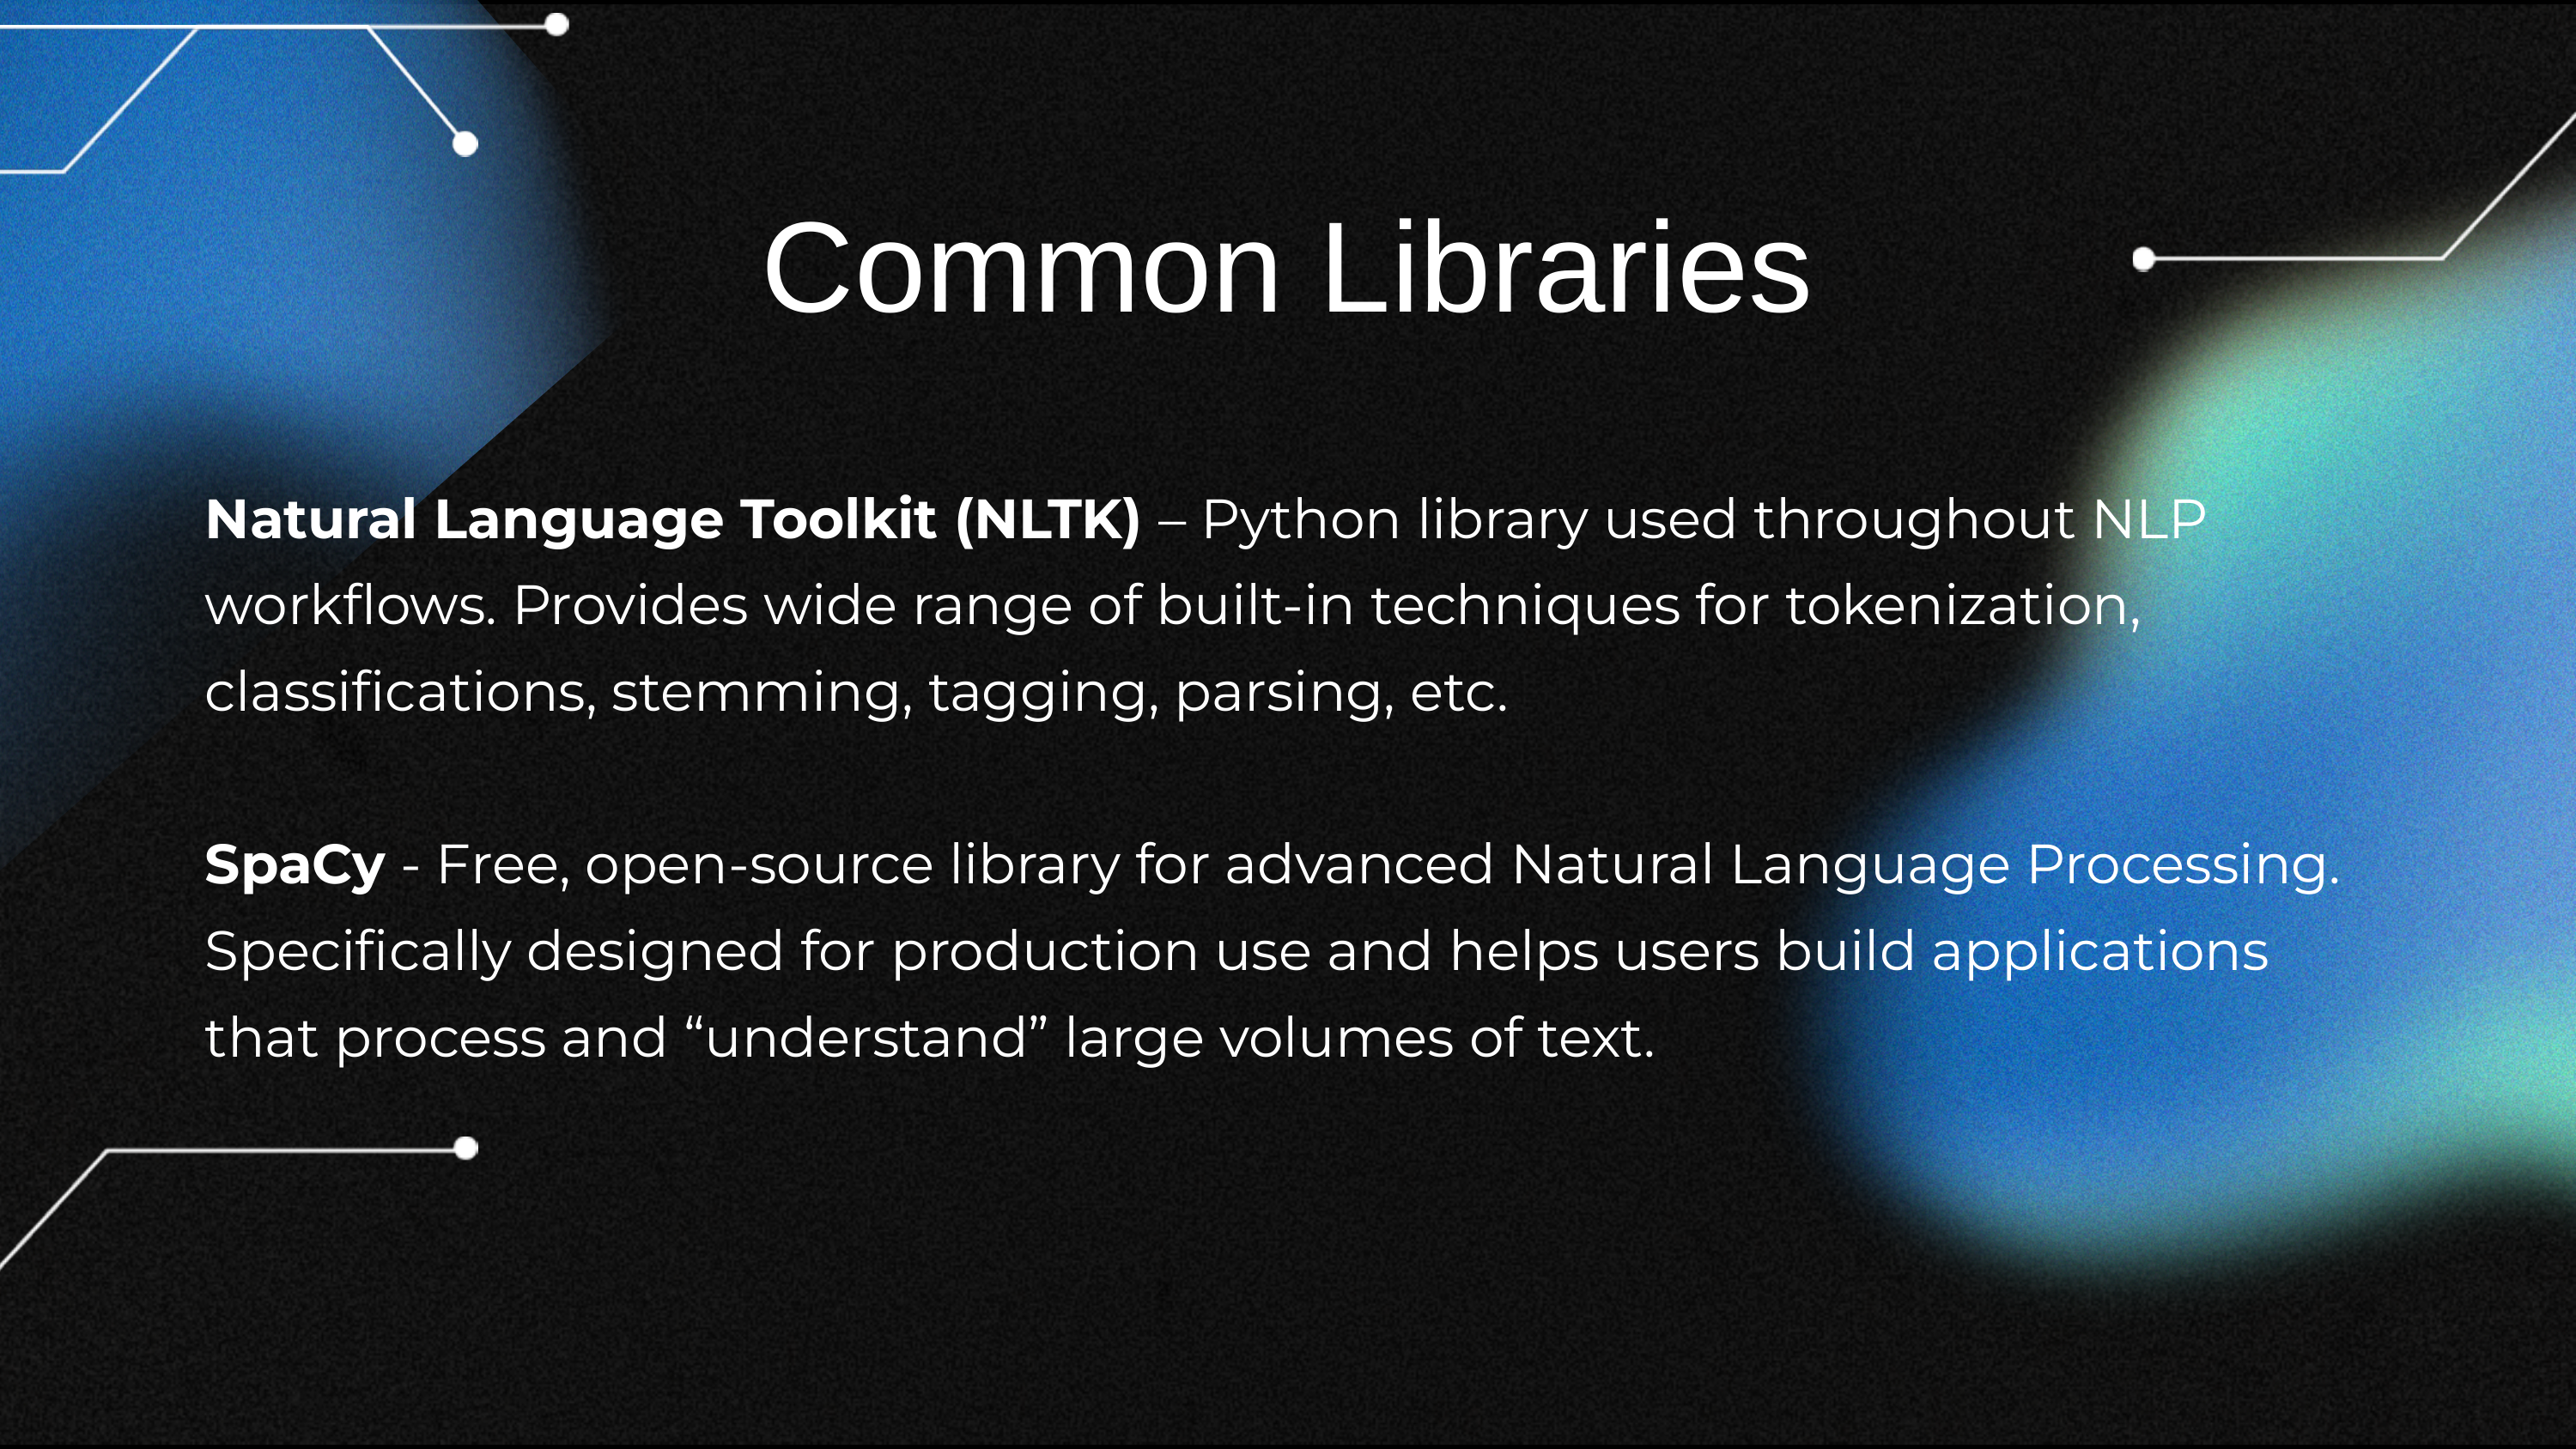

Common Libraries
Natural Language Toolkit (NLTK) – Python library used throughout NLP workflows. Provides wide range of built-in techniques for tokenization, classifications, stemming, tagging, parsing, etc.

SpaCy - Free, open-source library for advanced Natural Language Processing. Specifically designed for production use and helps users build applications that process and “understand” large volumes of text.